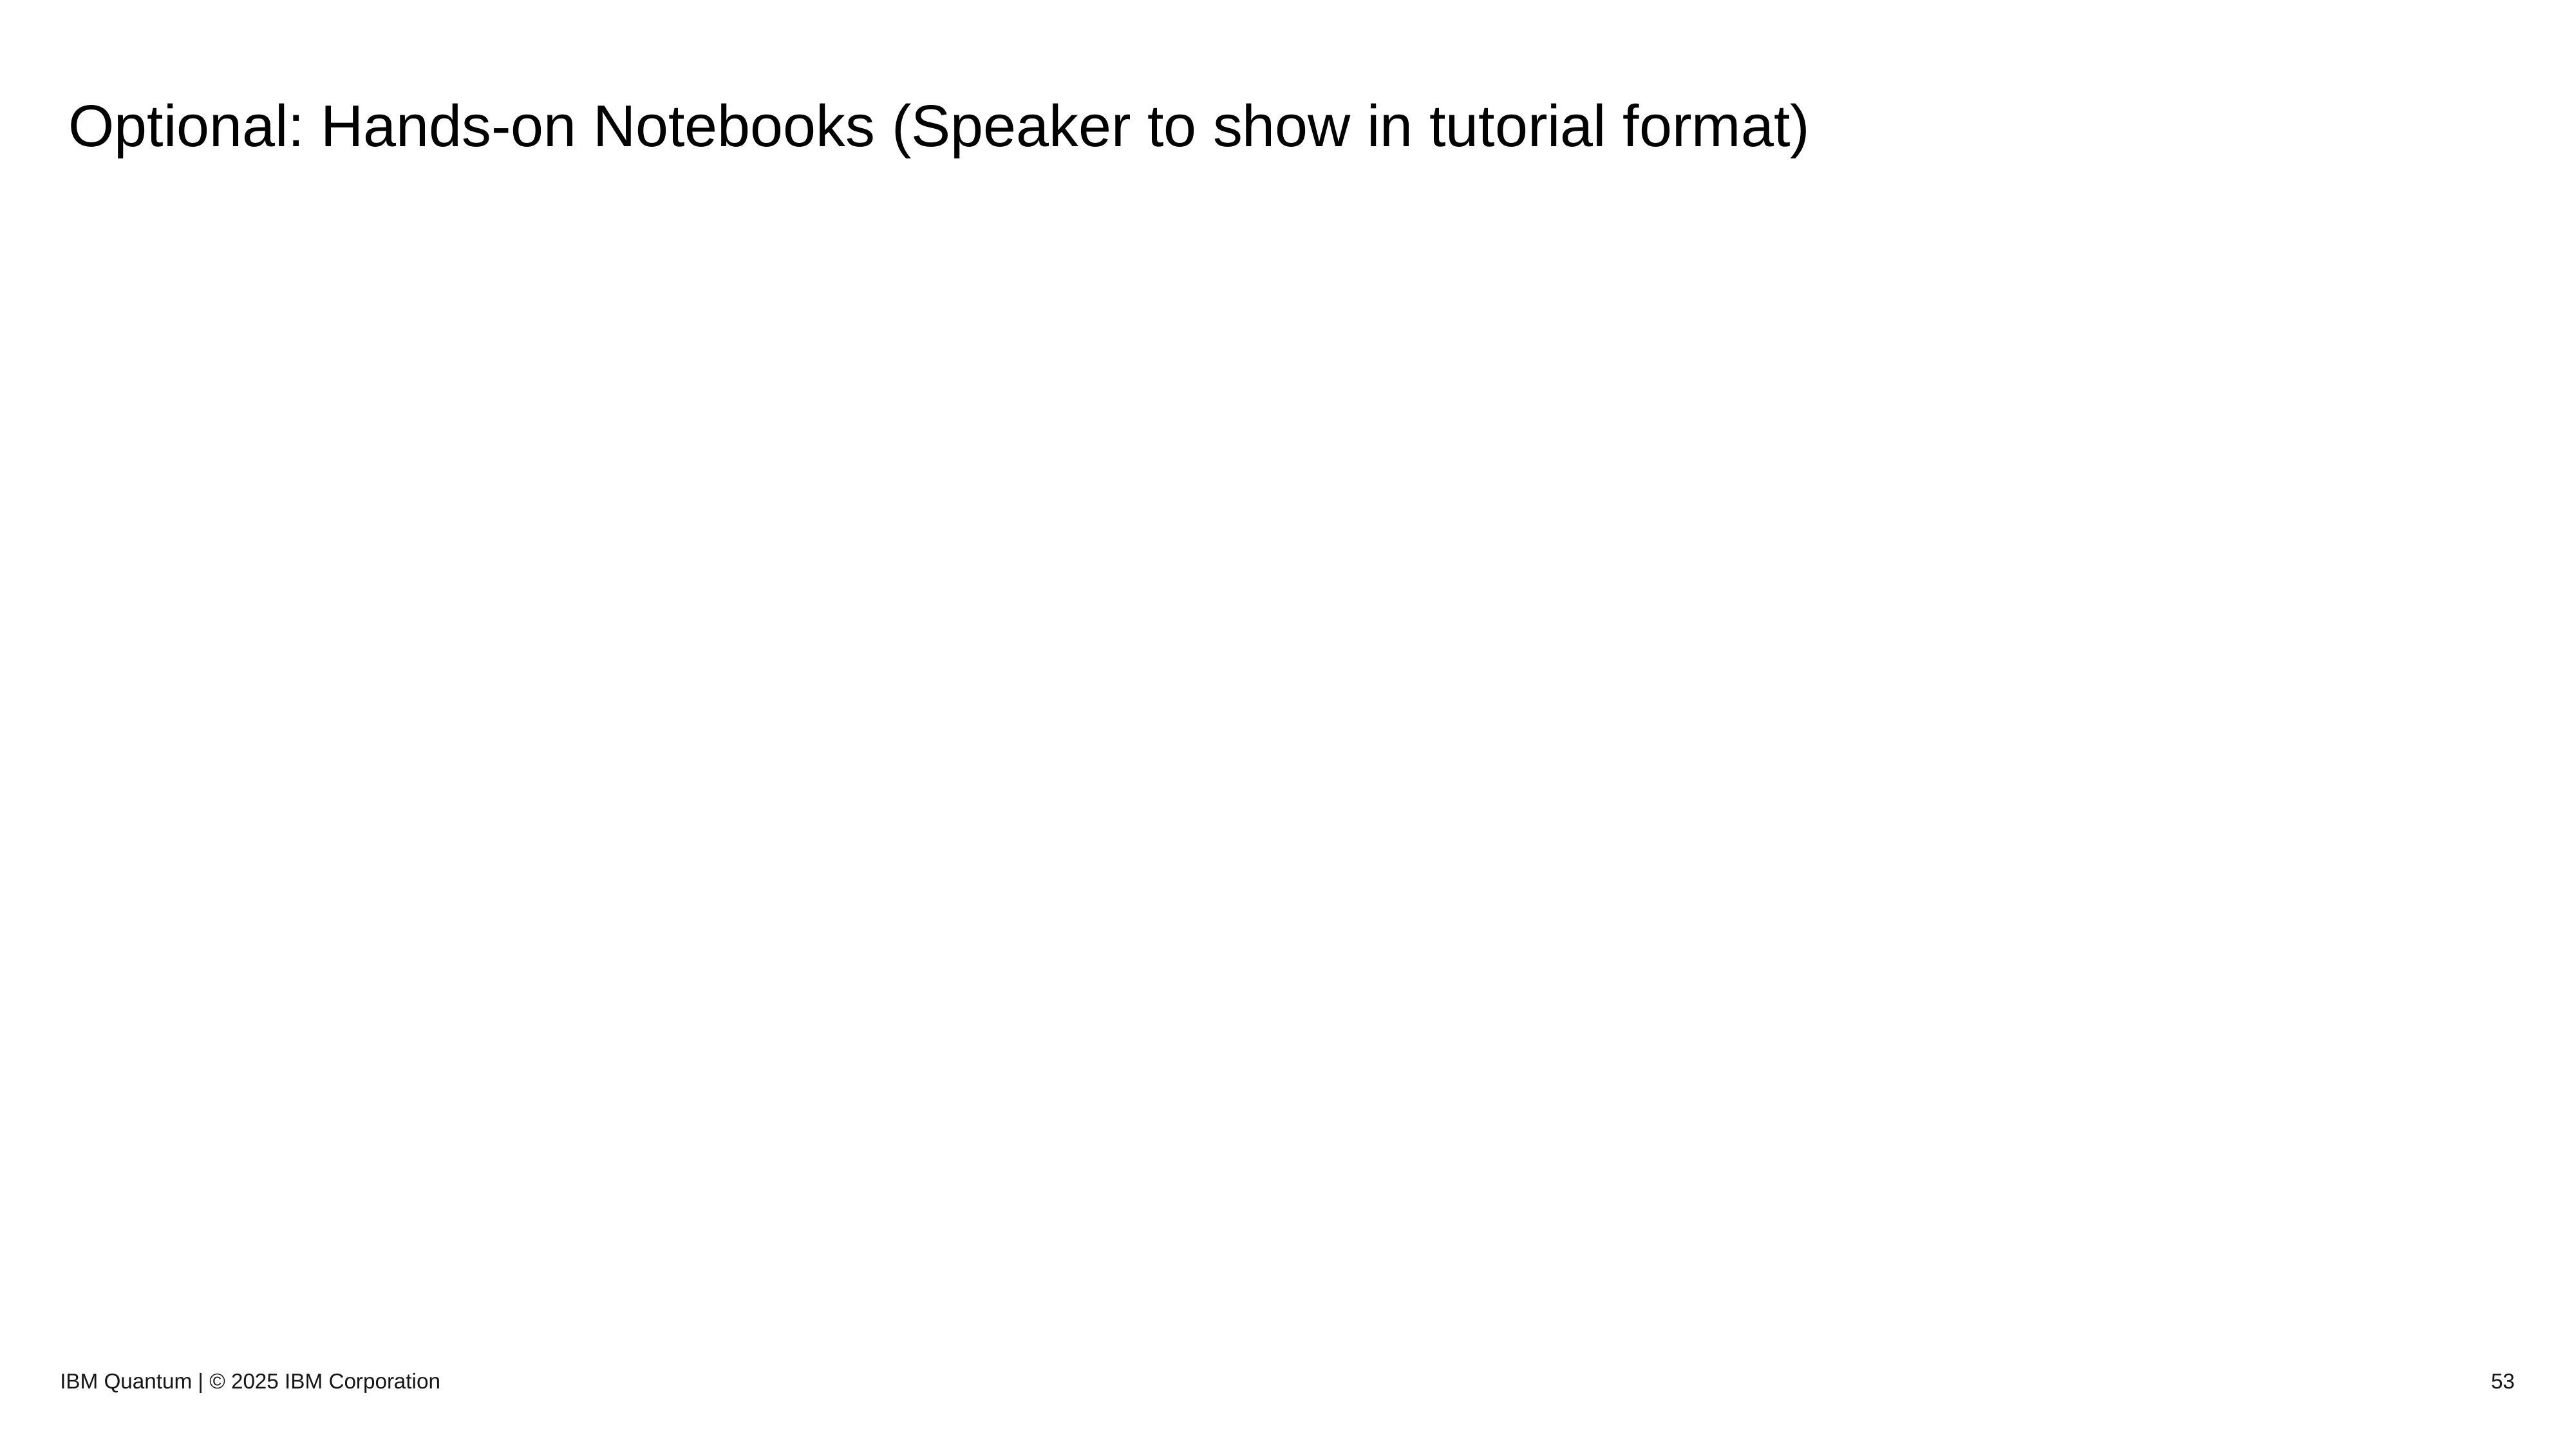

Optional: Hands-on Notebooks (Speaker to show in tutorial format)
IBM Quantum | © 2025 IBM Corporation
53